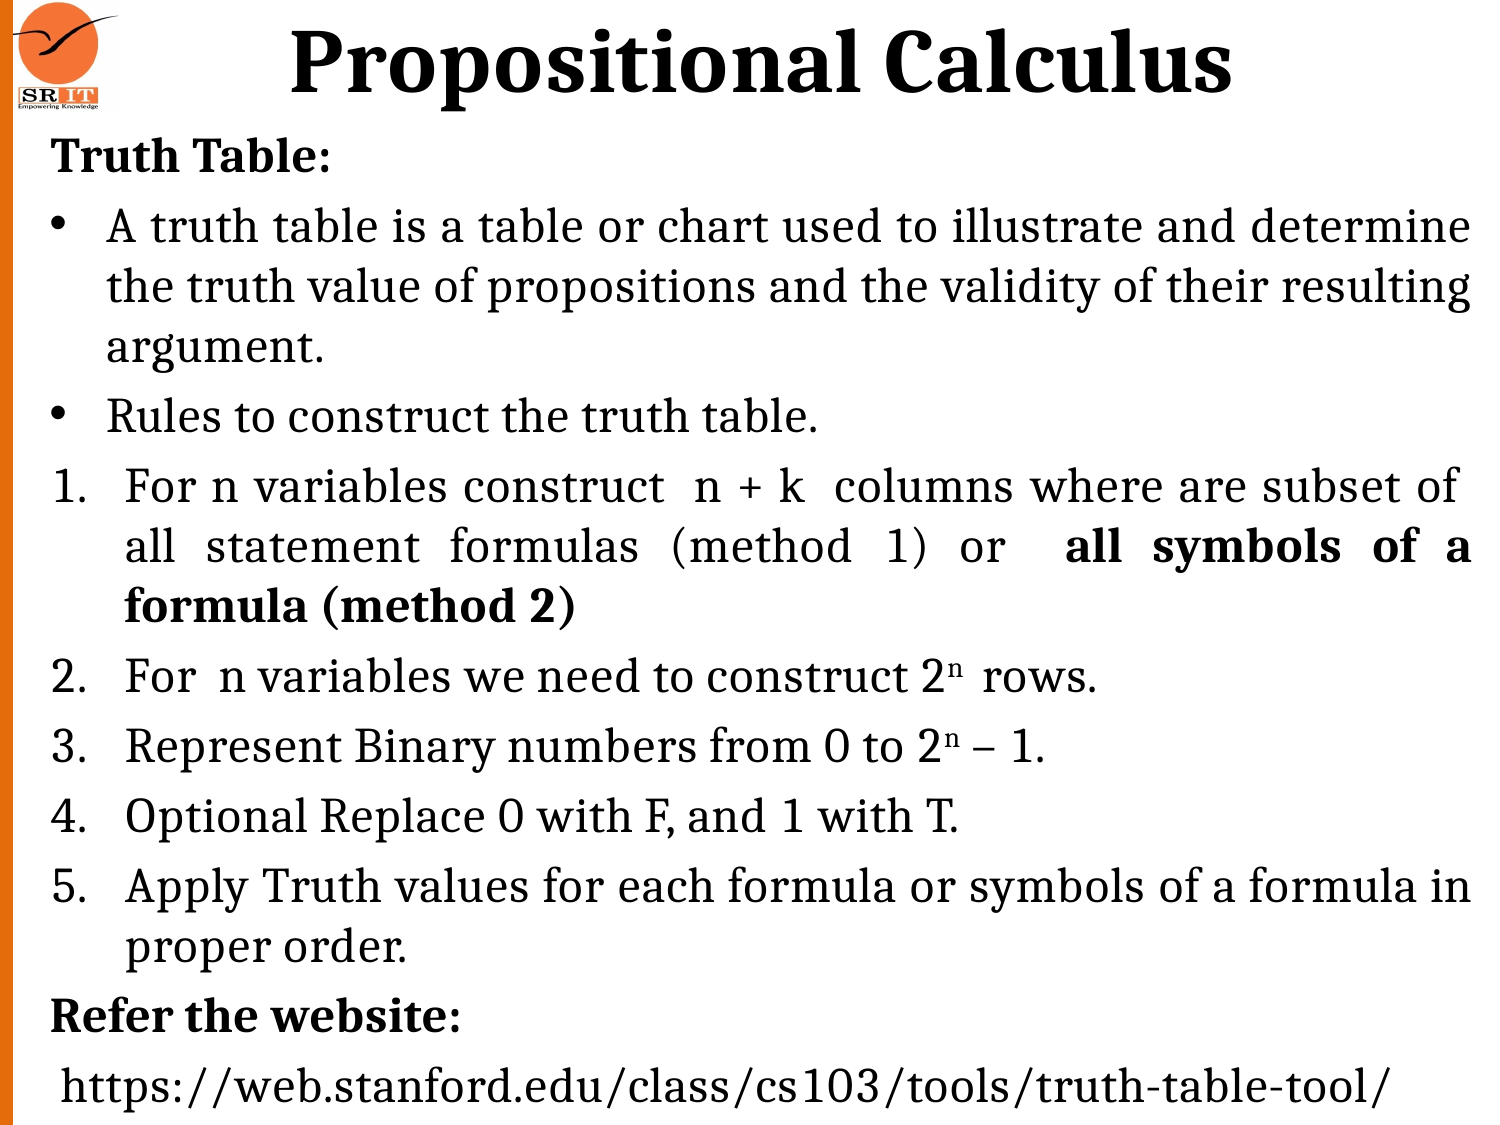

# Propositional Calculus
Truth Table:
A truth table is a table or chart used to illustrate and determine the truth value of propositions and the validity of their resulting argument.
Rules to construct the truth table.
For n variables construct  n + k  columns where are subset of  all statement formulas (method 1) or  all symbols of a formula (method 2)
For  n variables we need to construct 2n  rows.
Represent Binary numbers from 0 to 2n – 1.
Optional Replace 0 with F, and 1 with T.
Apply Truth values for each formula or symbols of a formula in proper order.
Refer the website:
 https://web.stanford.edu/class/cs103/tools/truth-table-tool/